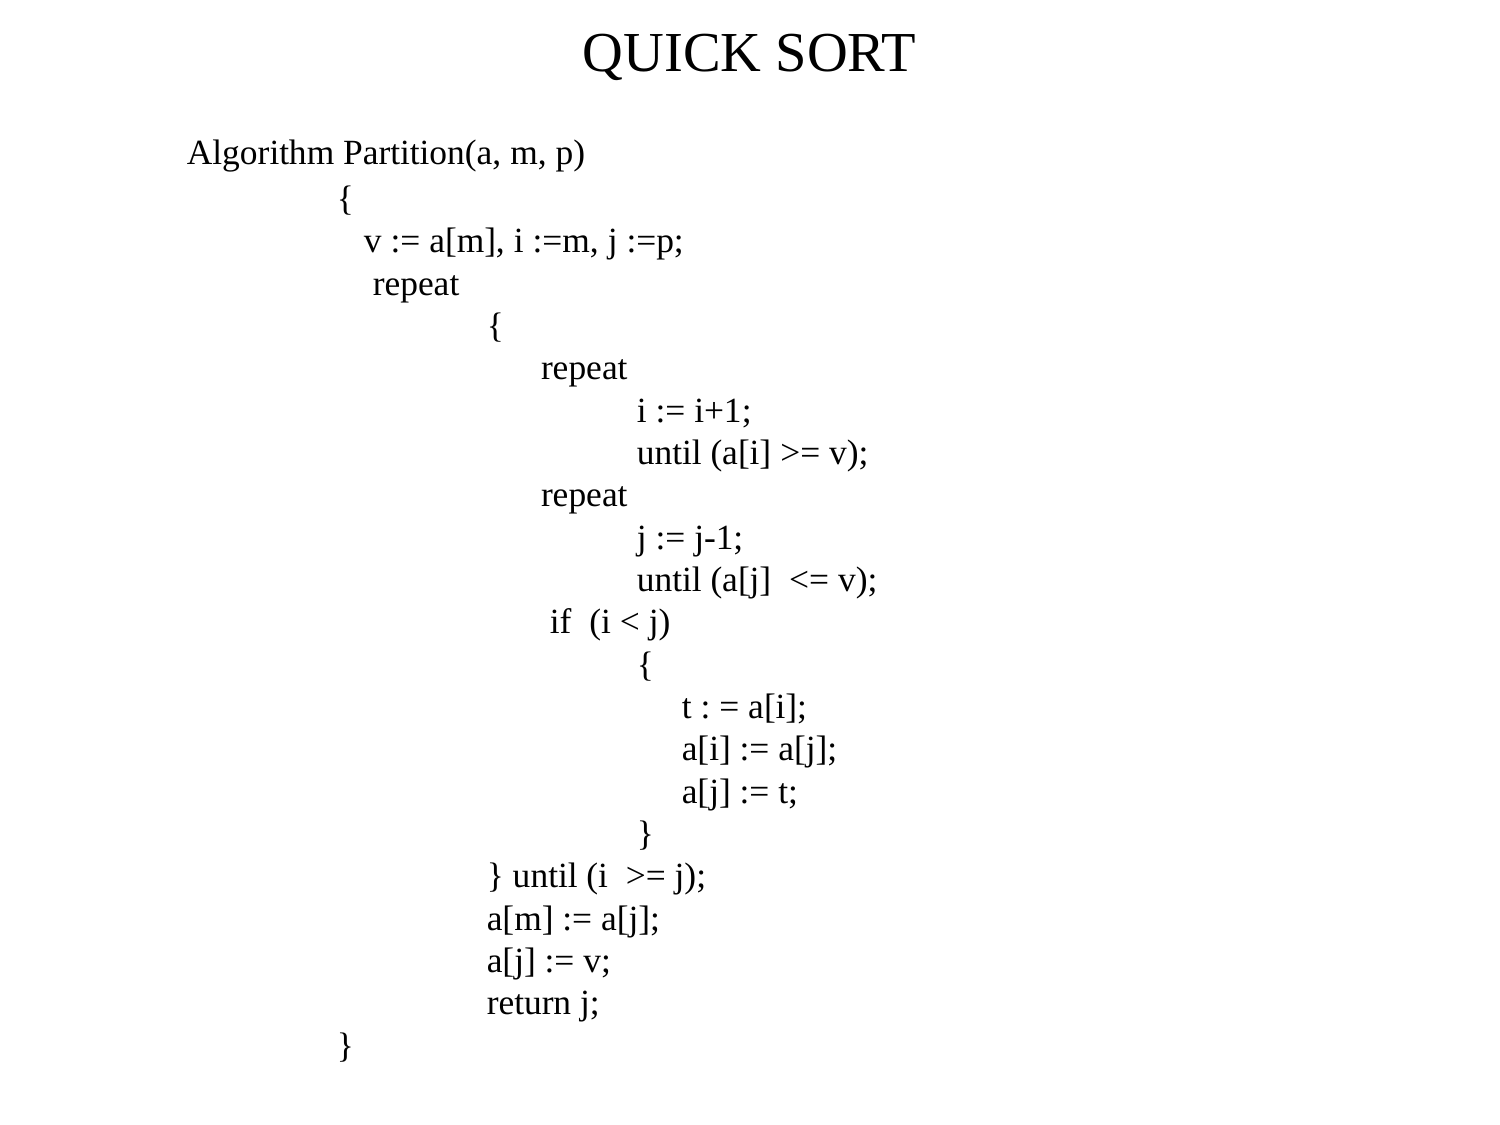

# QUICK SORT
	Algorithm Partition(a, m, p)
		{
		   v := a[m], i :=m, j :=p;
		    repeat
			{
			      repeat
				i := i+1;
				until (a[i] >= v);
			      repeat
				j := j-1;
				until (a[j]  <= v);
			       if  (i < j)
				{
				     t : = a[i];
				     a[i] := a[j];
				     a[j] := t;
				}
			} until (i  >= j);
			a[m] := a[j];
			a[j] := v;
			return j;
		}